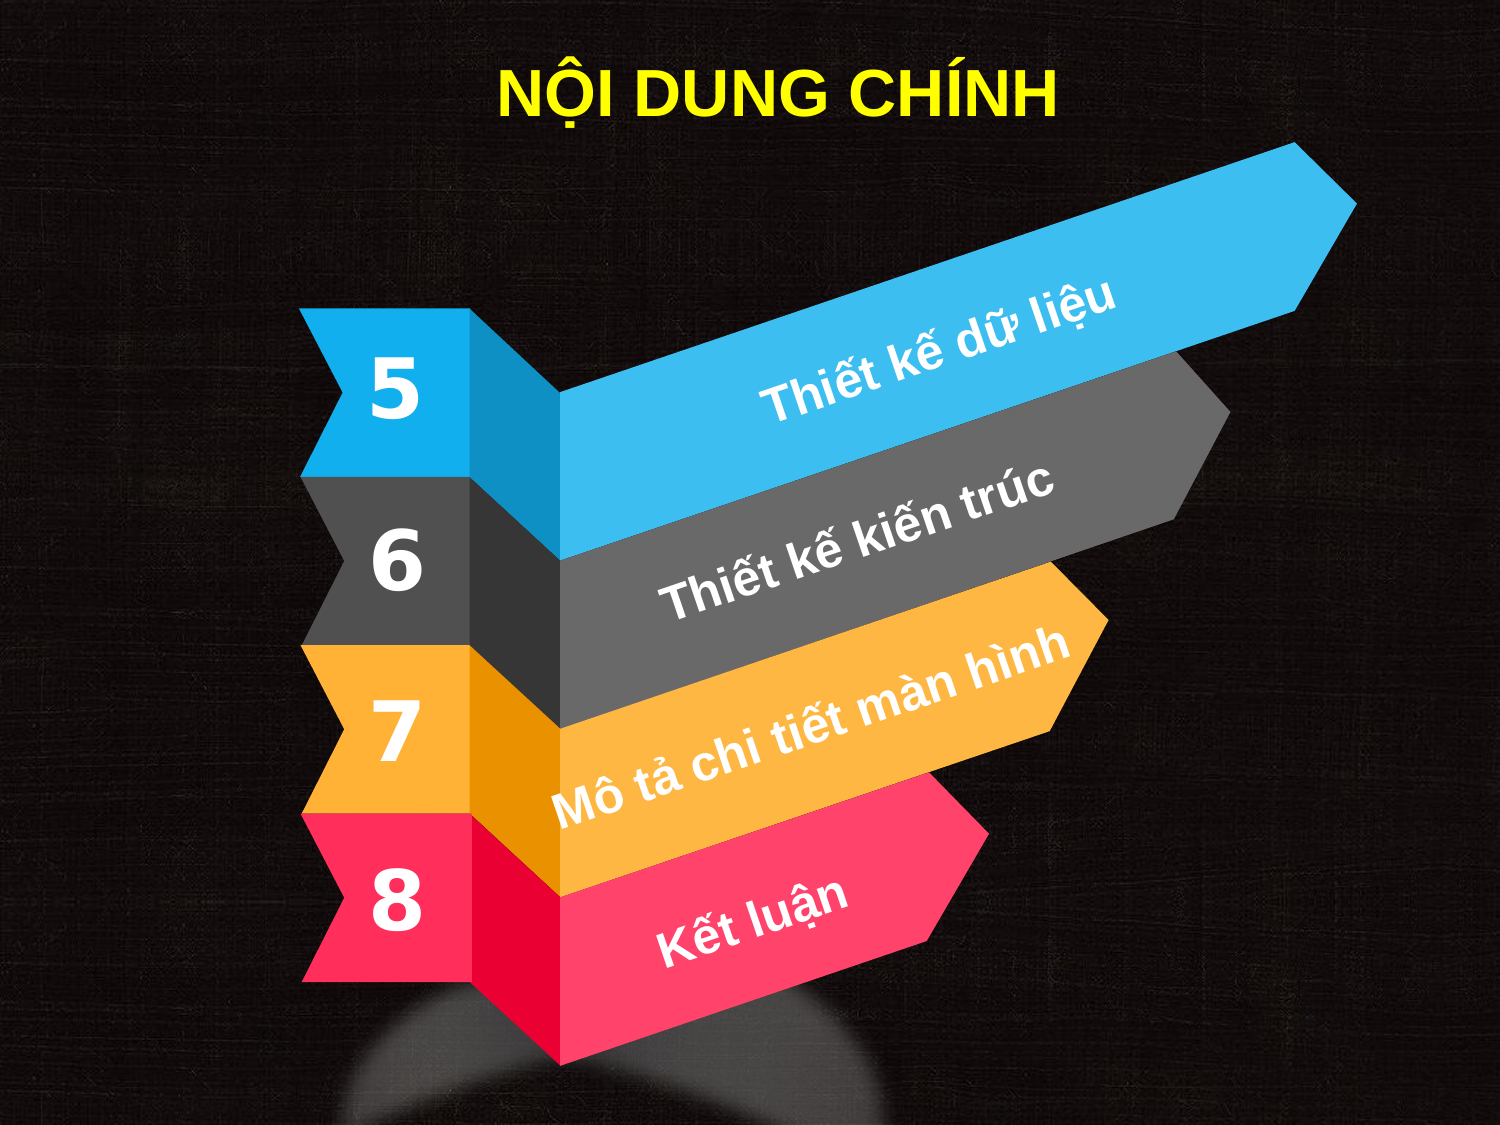

NỘI DUNG CHÍNH

Thiết kế dữ liệu
5

6
Thiết kế kiến trúc

7
Mô tả chi tiết màn hình

8
Kết luận